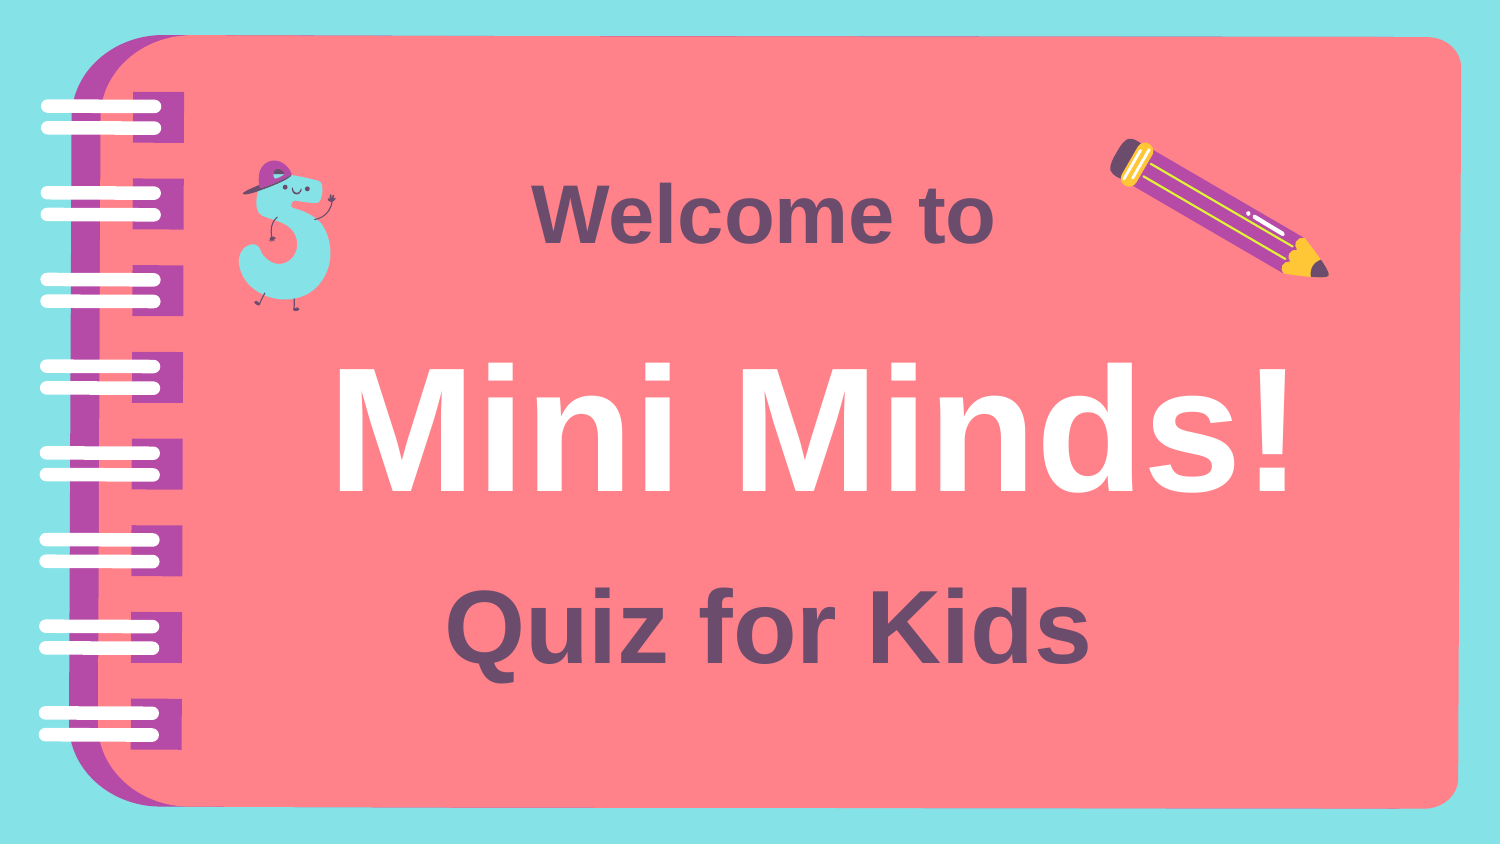

Welcome to

Mini Minds!
 Quiz for Kids